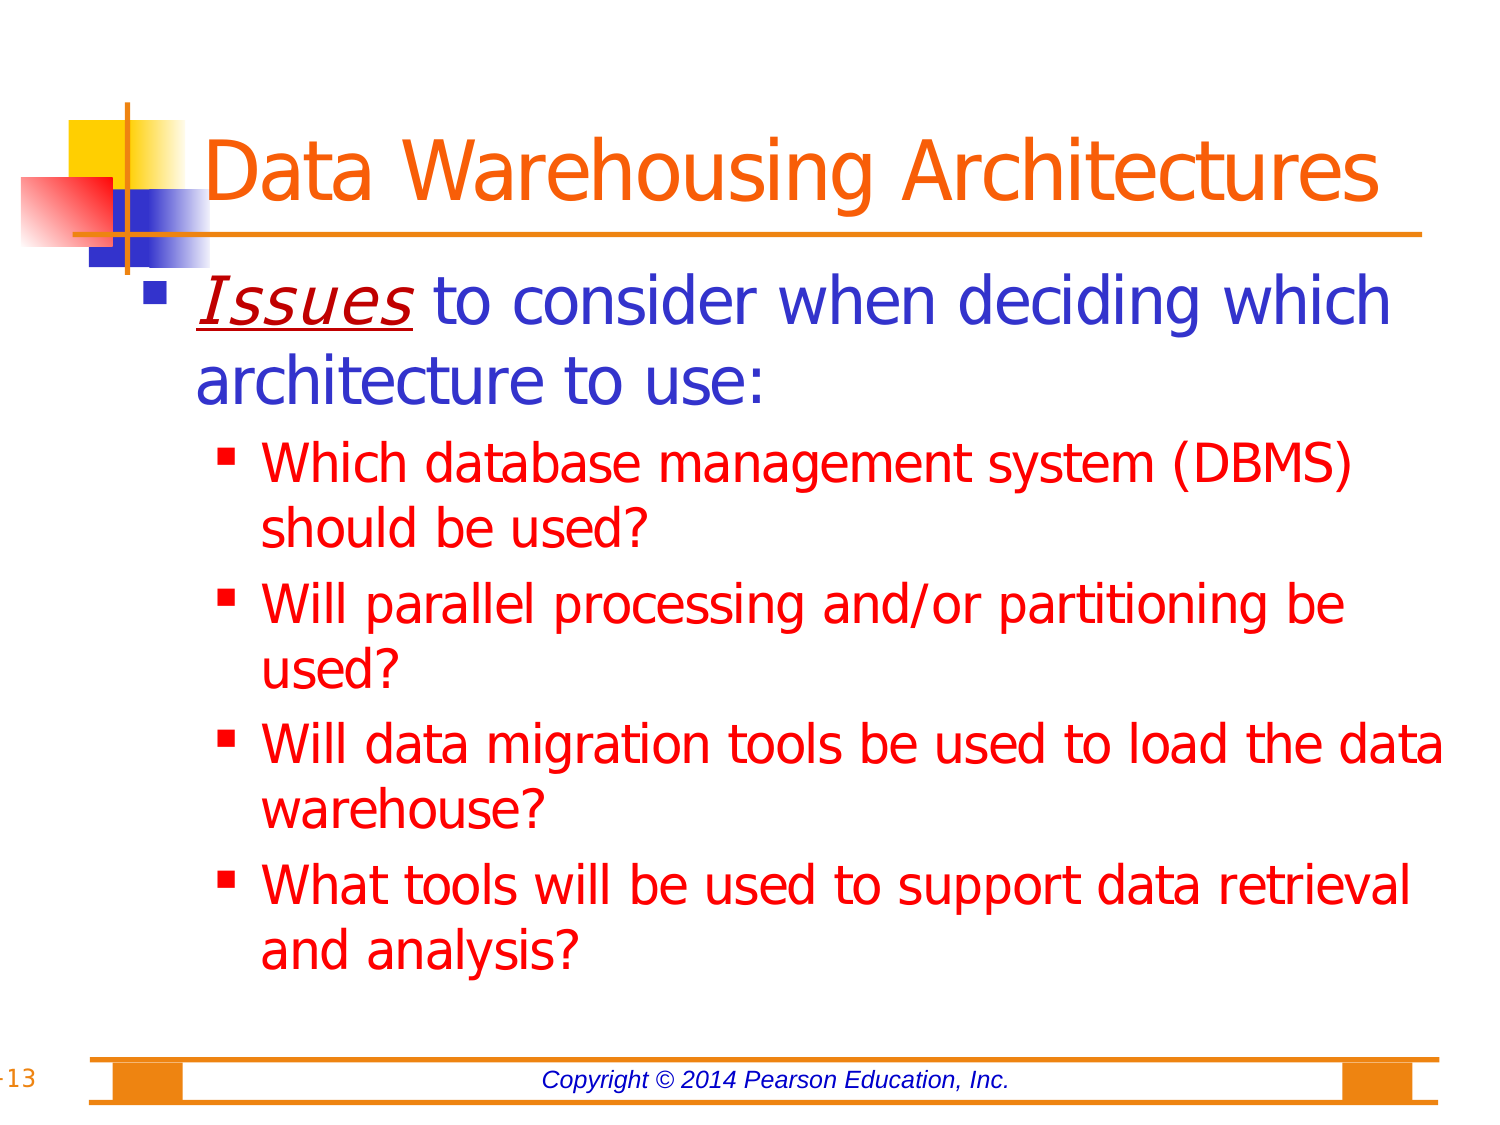

# Data Warehousing Architectures
Issues to consider when deciding which architecture to use:
Which database management system (DBMS) should be used?
Will parallel processing and/or partitioning be used?
Will data migration tools be used to load the data warehouse?
What tools will be used to support data retrieval and analysis?